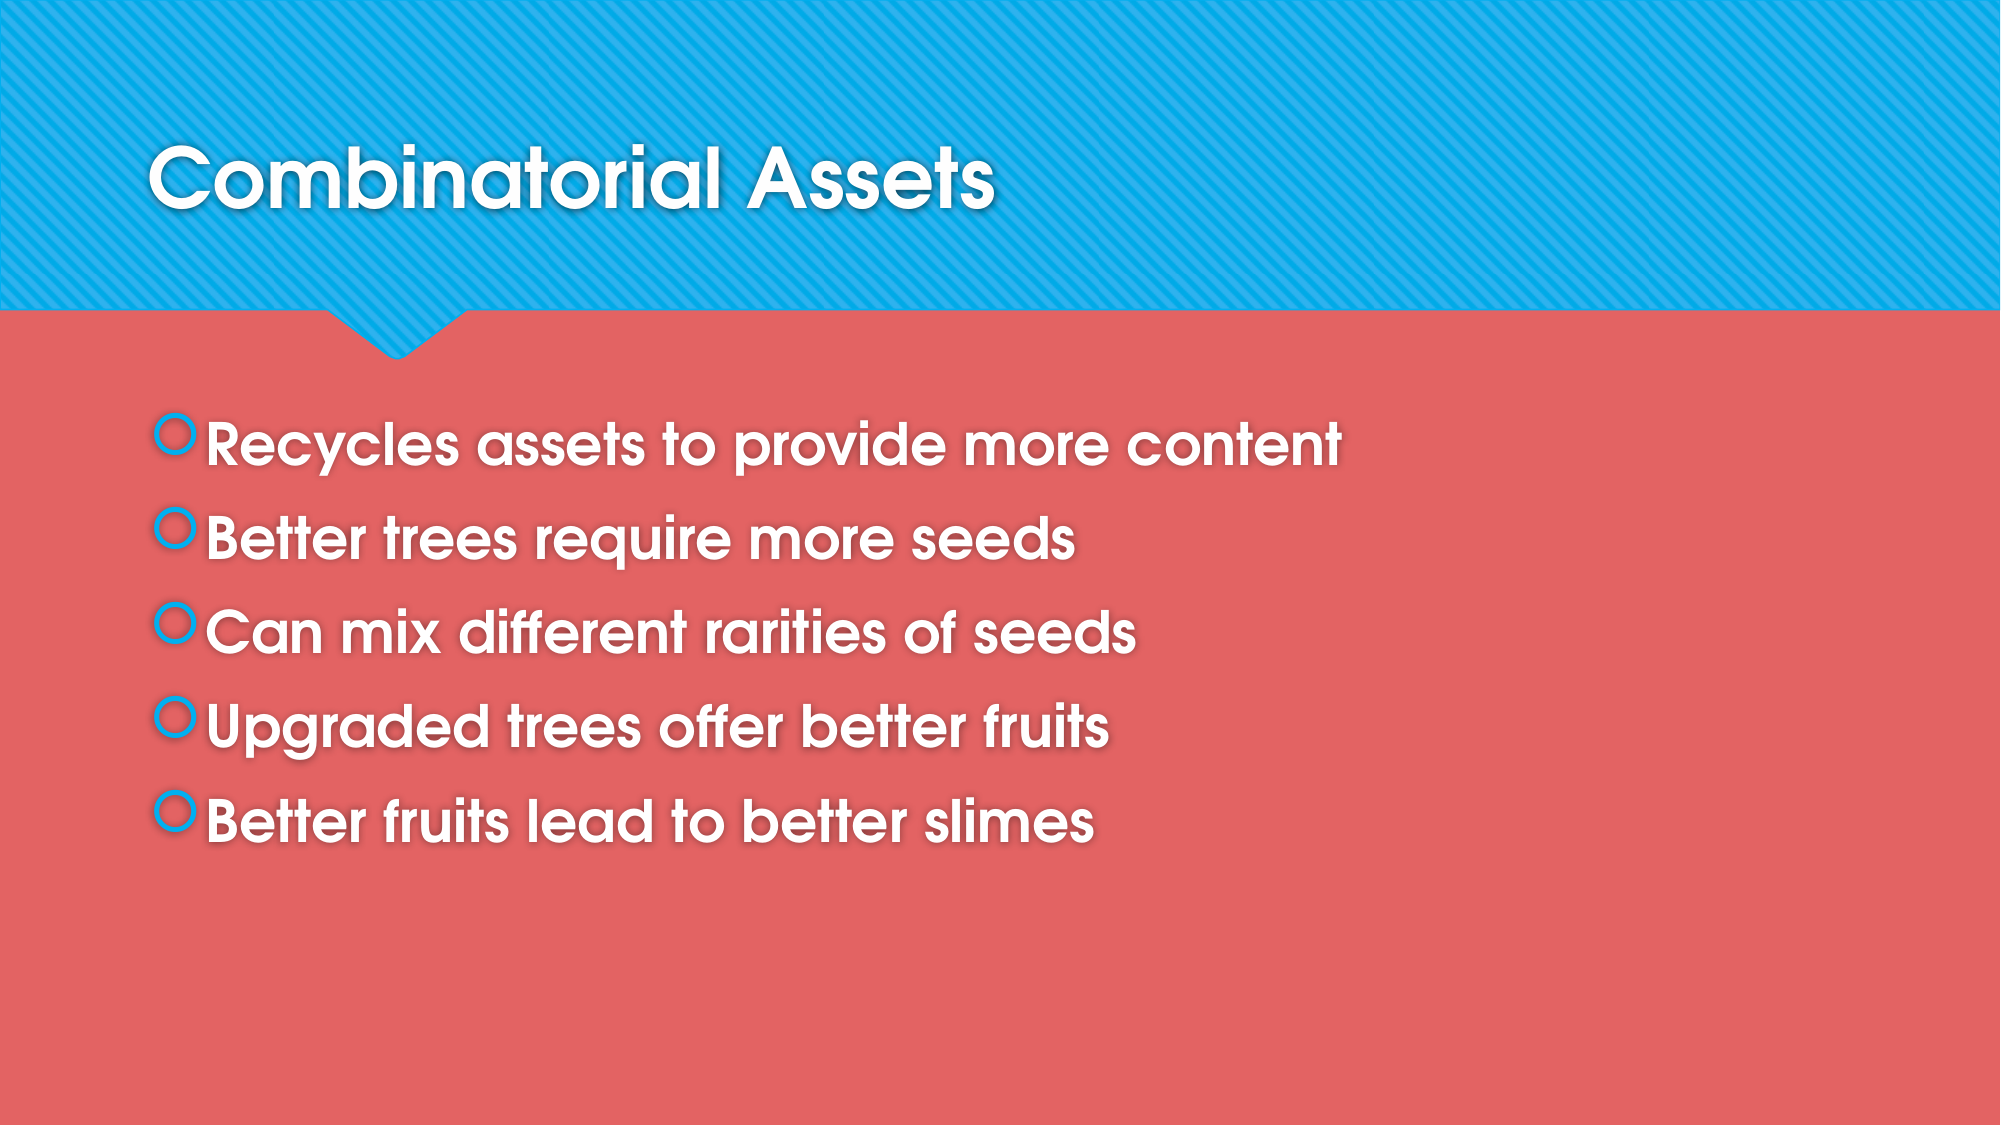

# Combinatorial Assets
Recycles assets to provide more content
Better trees require more seeds
Can mix different rarities of seeds
Upgraded trees offer better fruits
Better fruits lead to better slimes